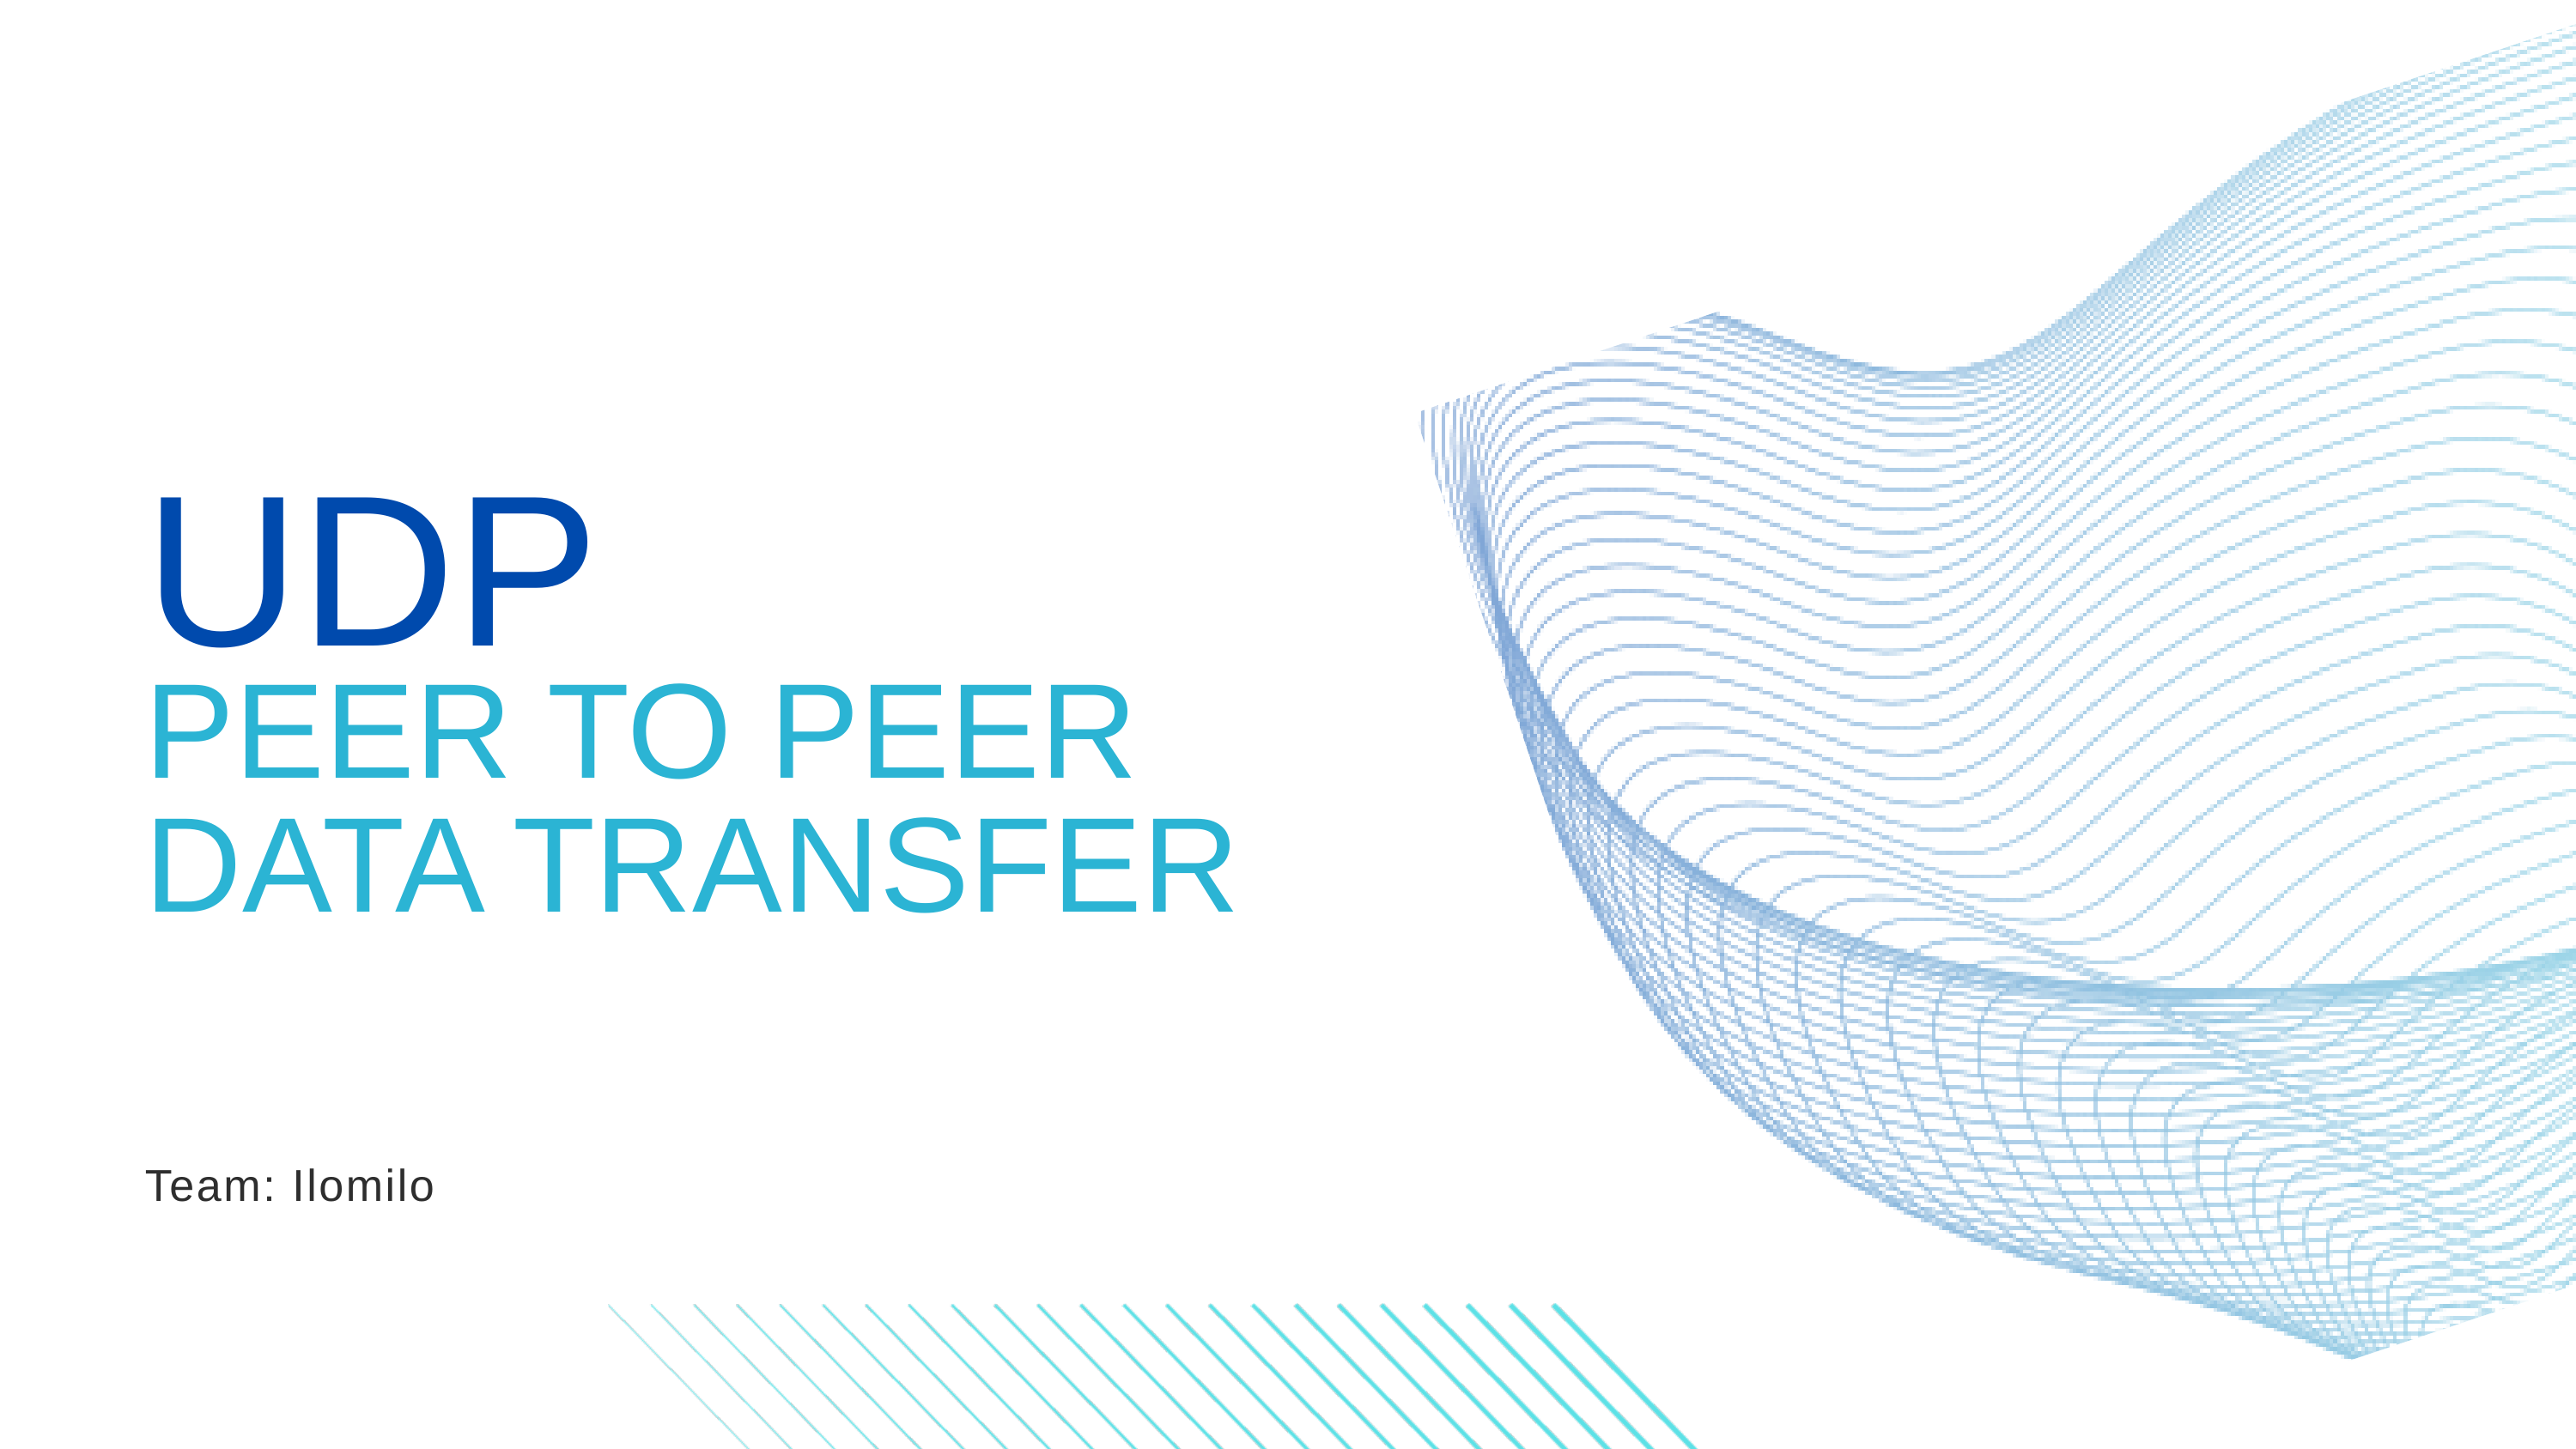

UDP
PEER TO PEER DATA TRANSFER
Team: Ilomilo